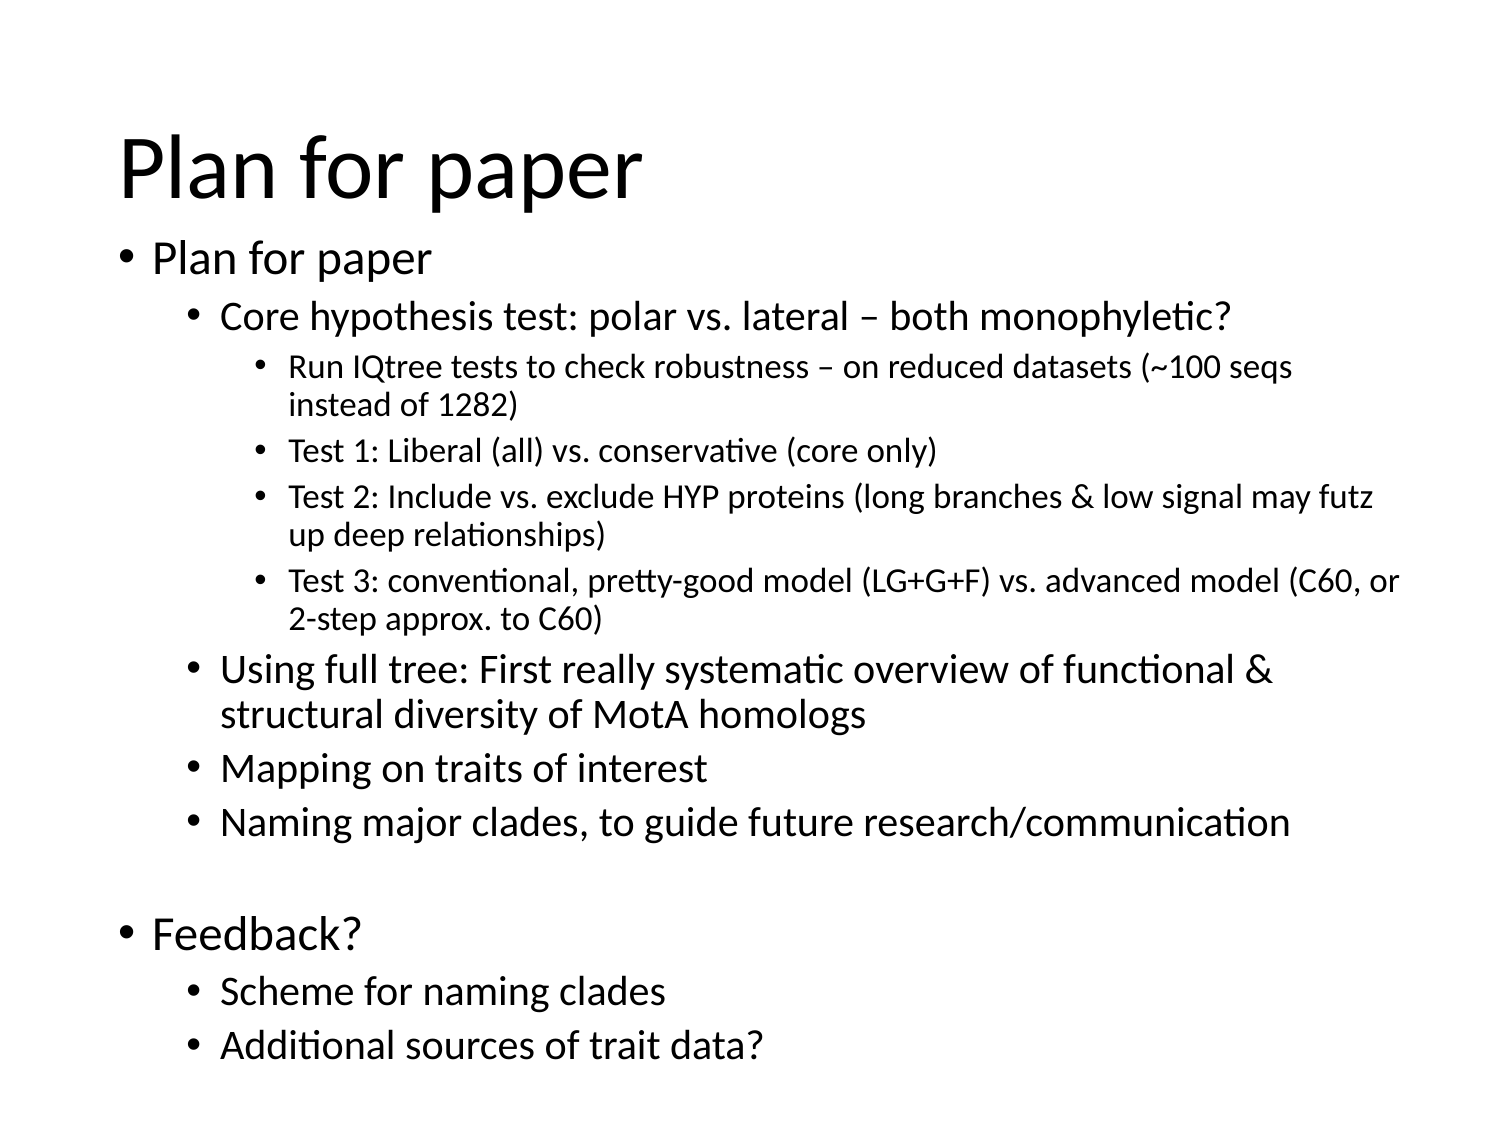

# Plan for paper
Plan for paper
Core hypothesis test: polar vs. lateral – both monophyletic?
Run IQtree tests to check robustness – on reduced datasets (~100 seqs instead of 1282)
Test 1: Liberal (all) vs. conservative (core only)
Test 2: Include vs. exclude HYP proteins (long branches & low signal may futz up deep relationships)
Test 3: conventional, pretty-good model (LG+G+F) vs. advanced model (C60, or 2-step approx. to C60)
Using full tree: First really systematic overview of functional & structural diversity of MotA homologs
Mapping on traits of interest
Naming major clades, to guide future research/communication
Feedback?
Scheme for naming clades
Additional sources of trait data?